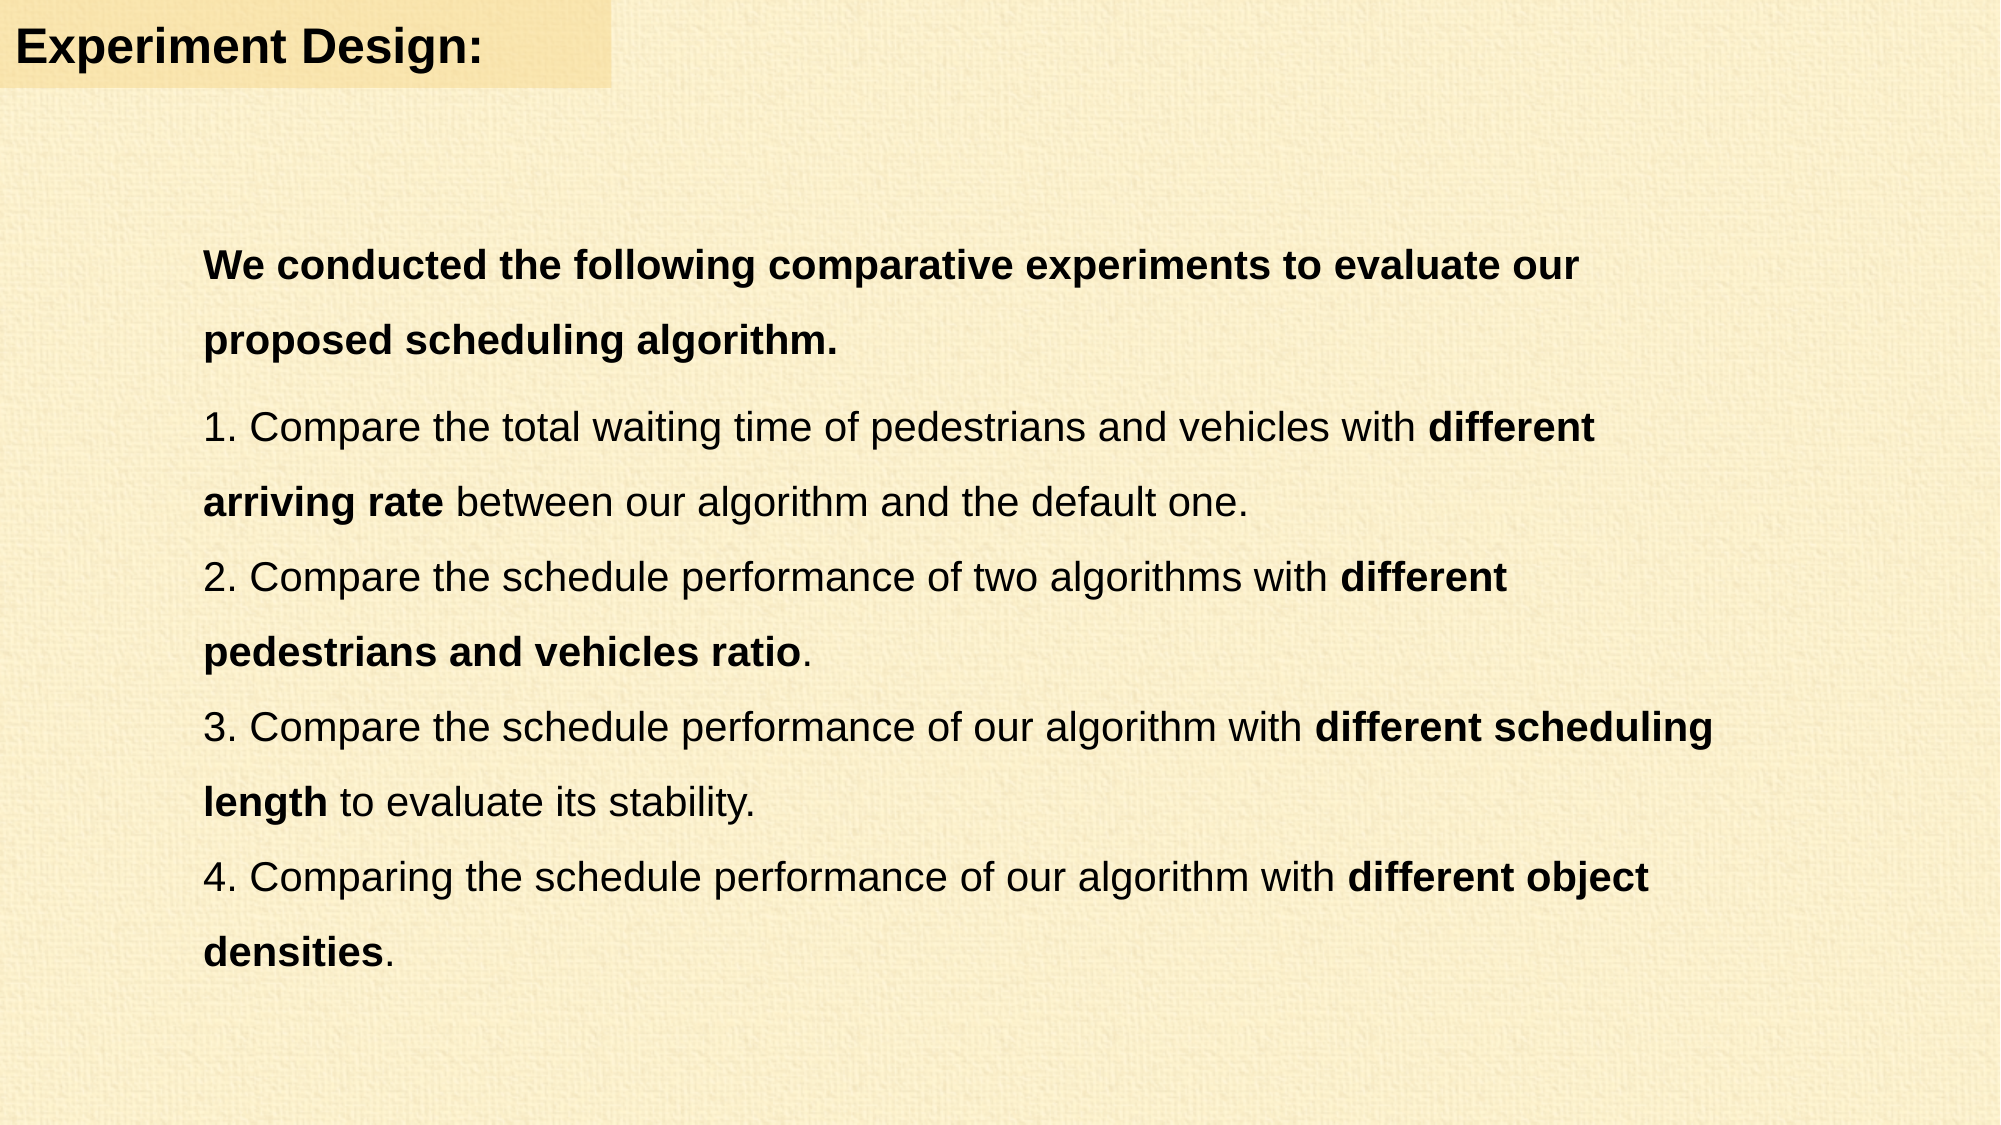

Experiment Design:
We conducted the following comparative experiments to evaluate our proposed scheduling algorithm.
1. Compare the total waiting time of pedestrians and vehicles with different arriving rate between our algorithm and the default one.
2. Compare the schedule performance of two algorithms with different pedestrians and vehicles ratio.
3. Compare the schedule performance of our algorithm with different scheduling length to evaluate its stability.
4. Comparing the schedule performance of our algorithm with different object densities.